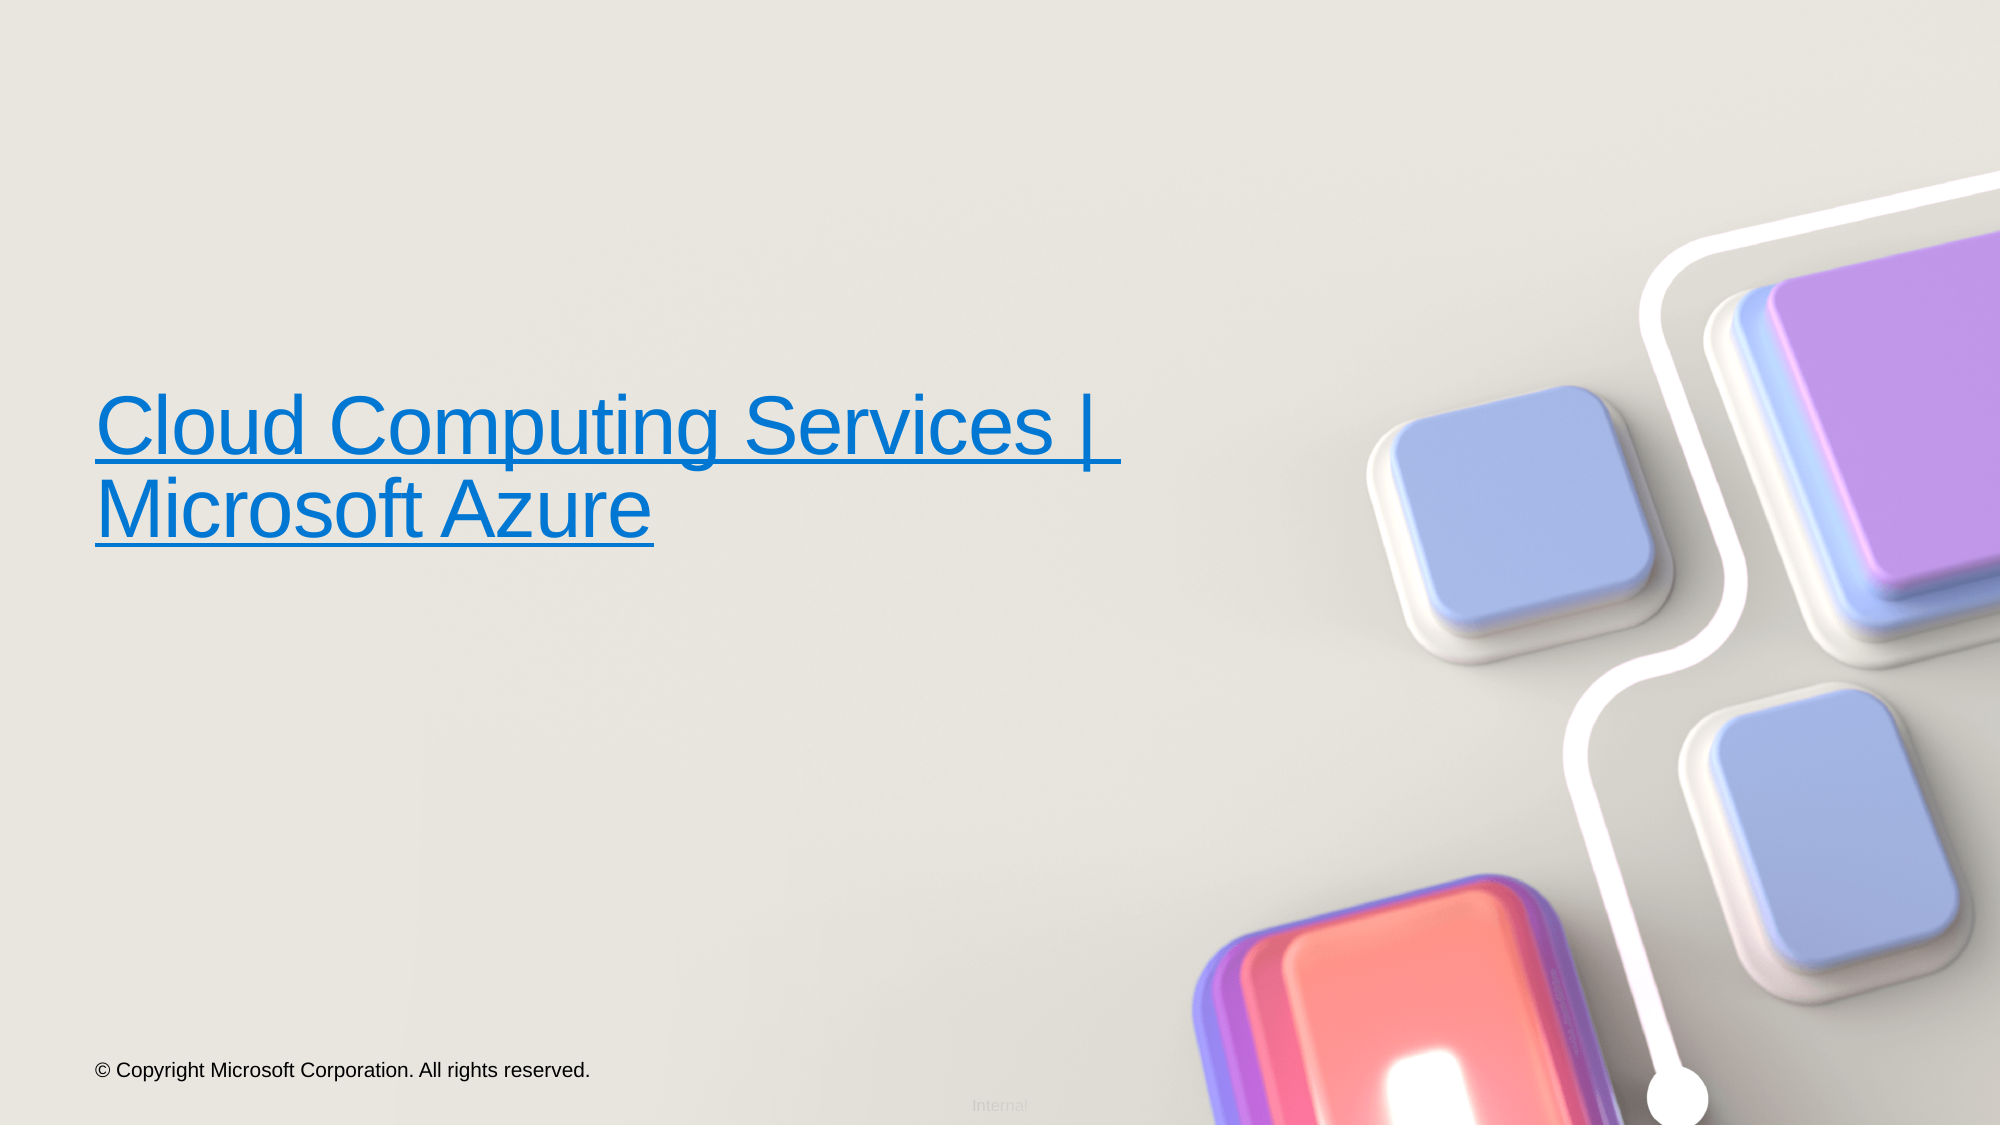

# Cloud Computing Services | Microsoft Azure
© Copyright Microsoft Corporation. All rights reserved.